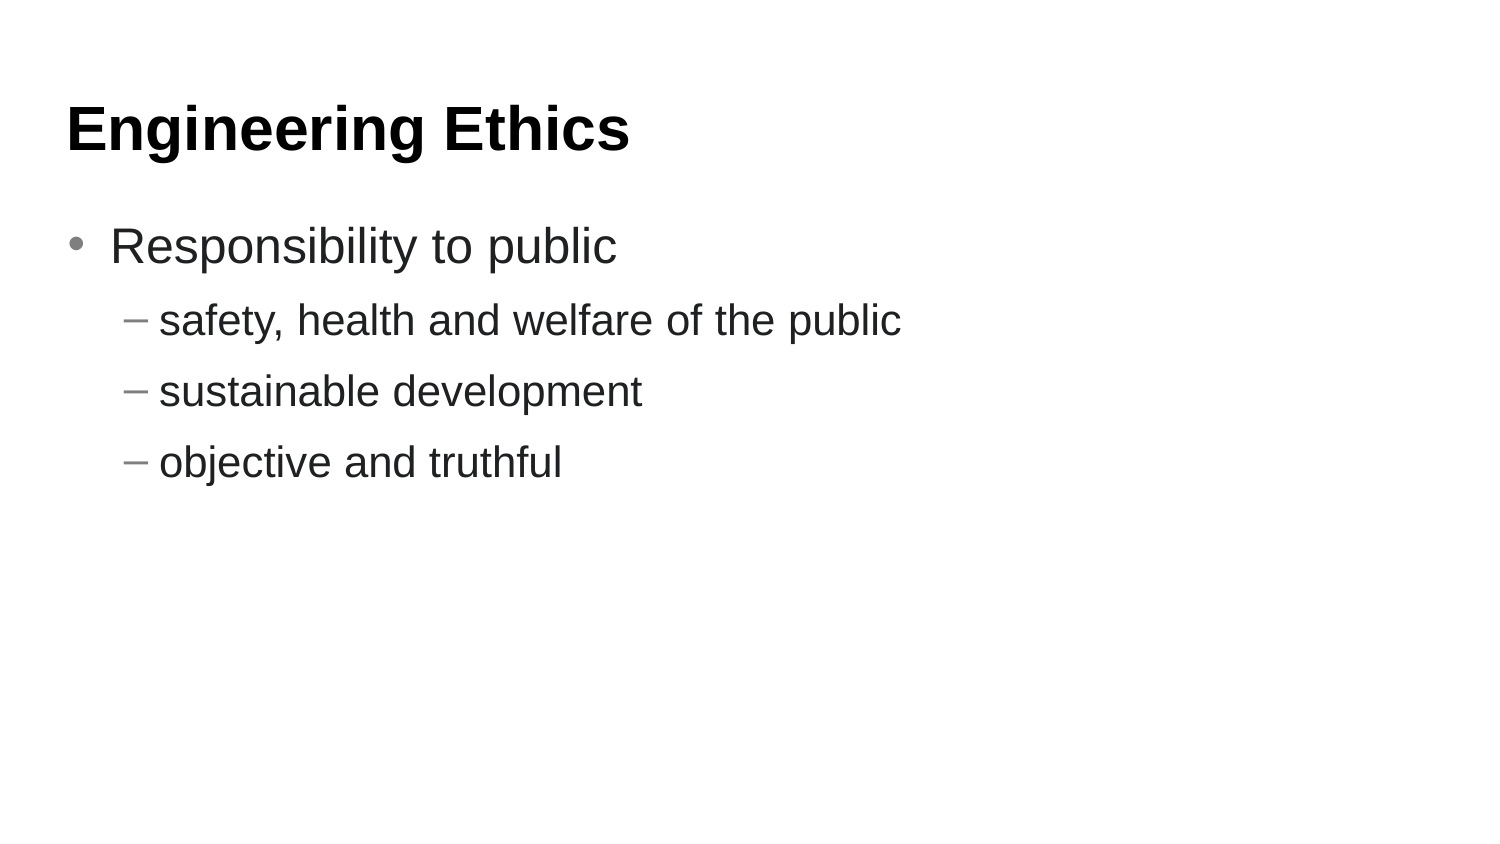

# Engineering Ethics
Responsibility to public
safety, health and welfare of the public
sustainable development
objective and truthful

49